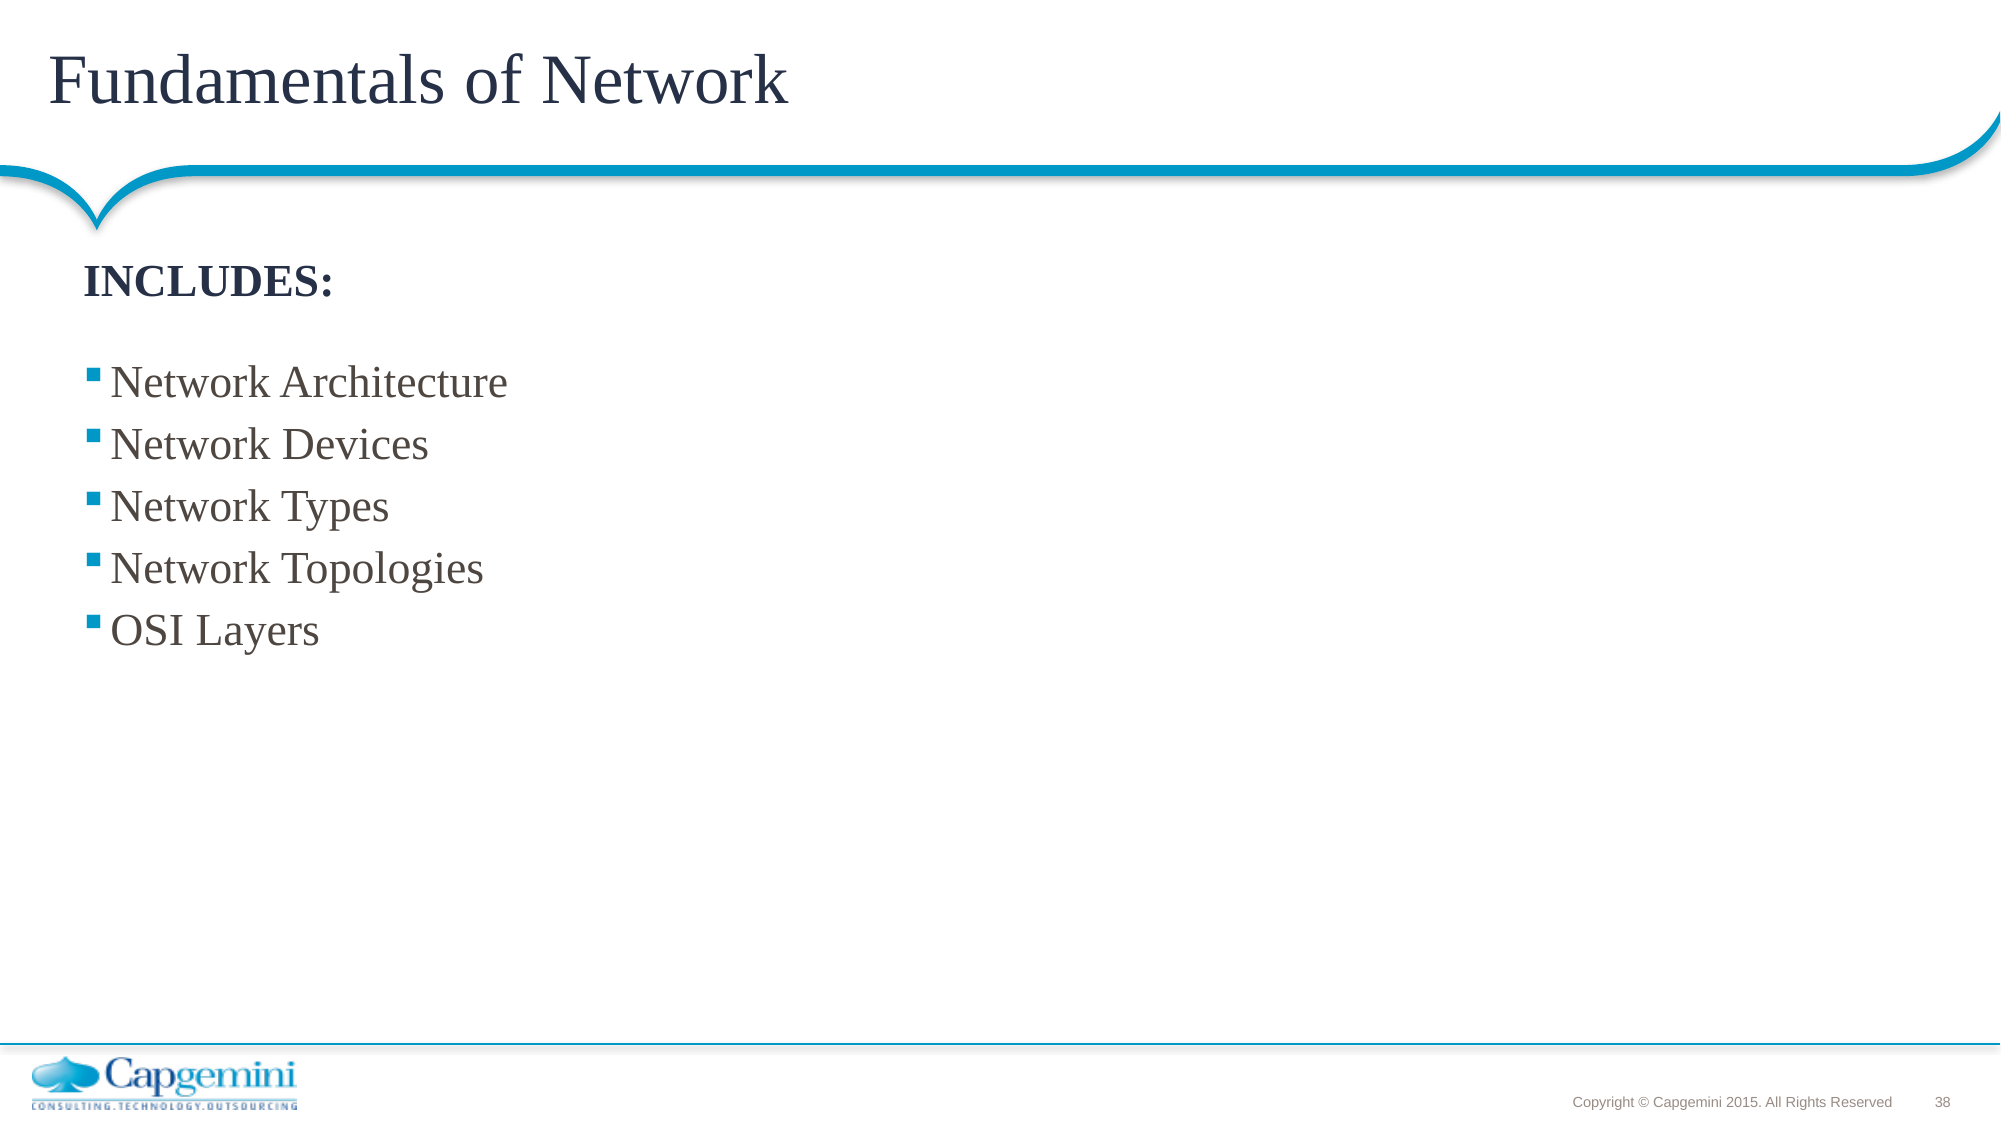

# Fundamentals of Network
INCLUDES:
Network Architecture
Network Devices
Network Types
Network Topologies
OSI Layers